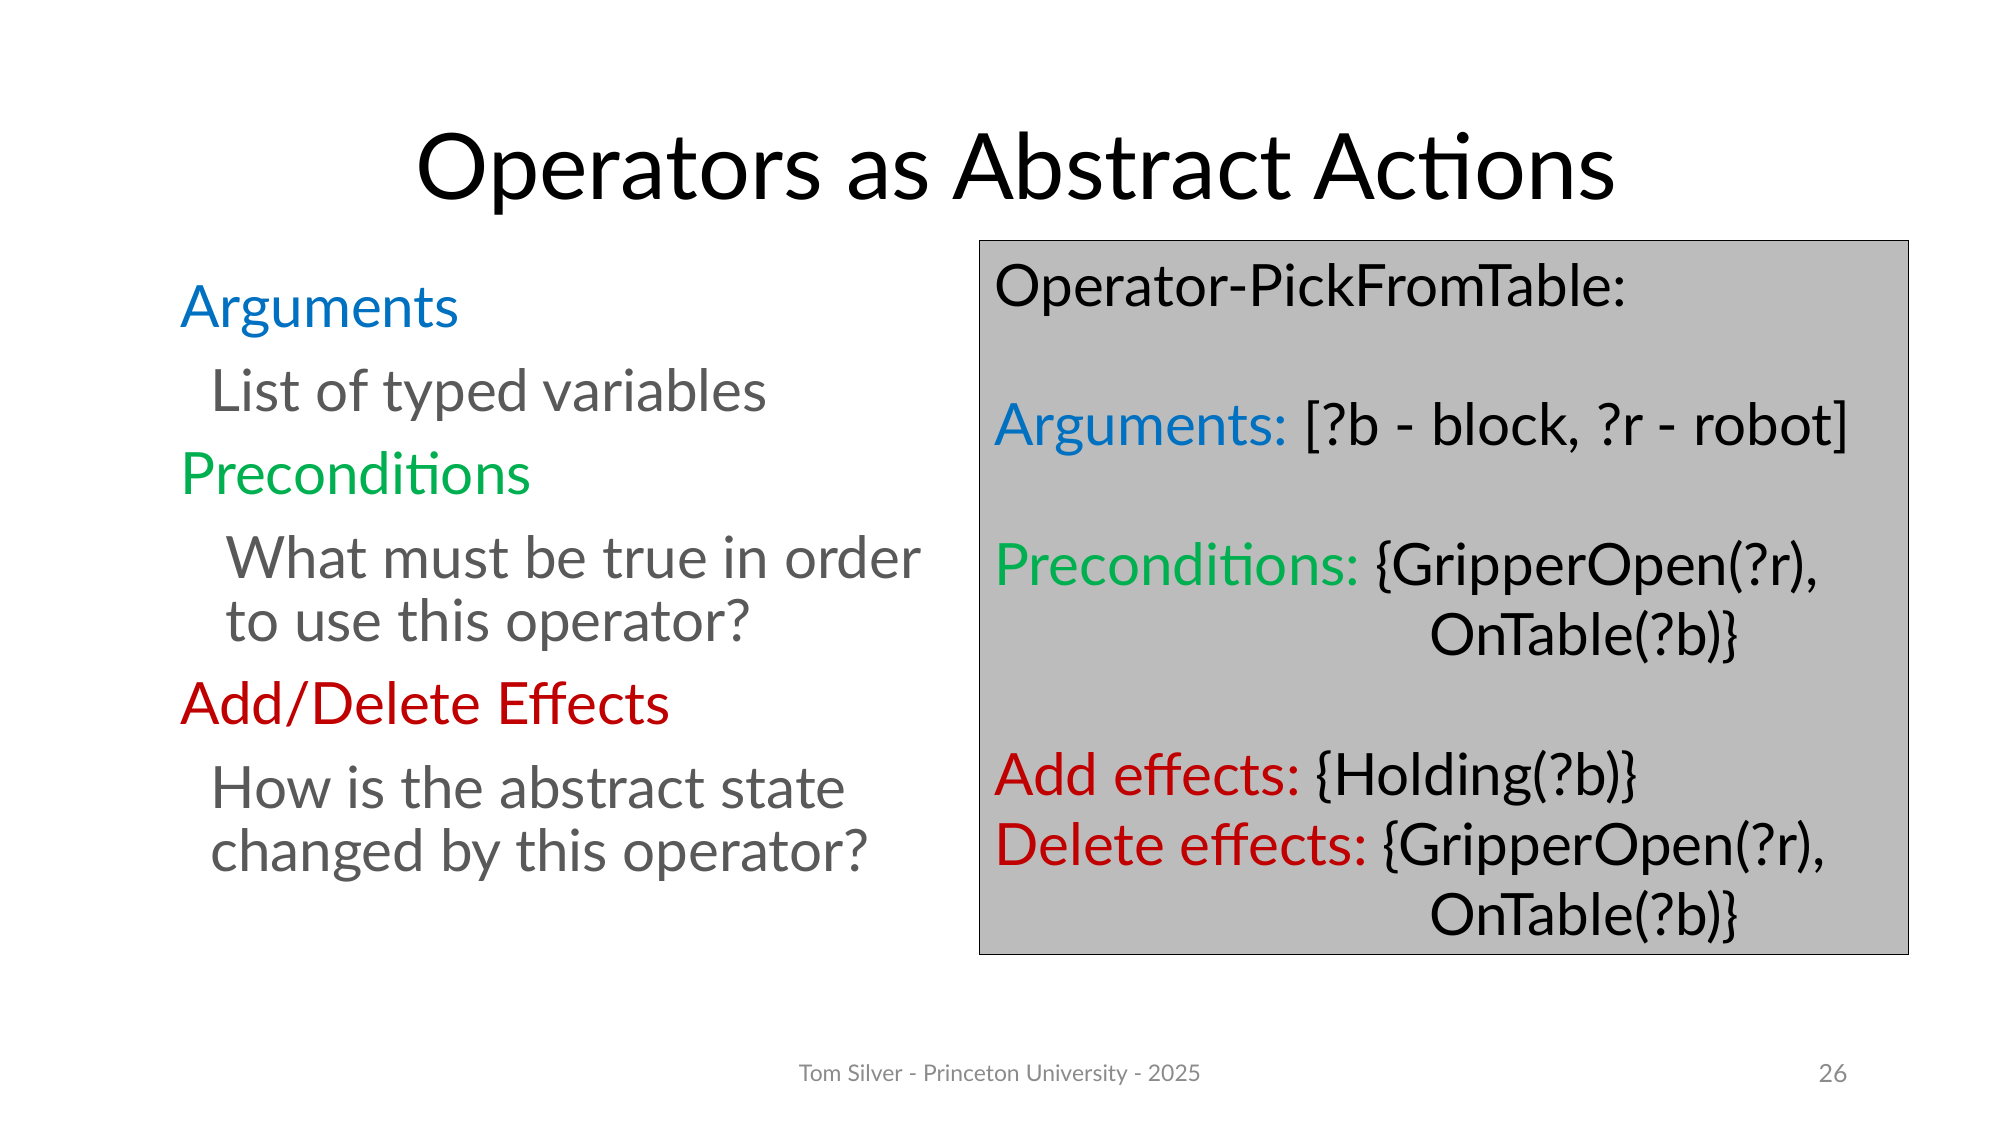

Operators as Abstract Actions
Operator-PickFromTable:

Arguments: [?b - block, ?r - robot]
Preconditions: {GripperOpen(?r),
		         OnTable(?b)}

Add effects: {Holding(?b)}
Delete effects: {GripperOpen(?r),
		         OnTable(?b)}
Arguments
  List of typed variables
Preconditions
   What must be true in order
   to use this operator?
Add/Delete Effects
  How is the abstract state
  changed by this operator?
Tom Silver - Princeton University - 2025
26